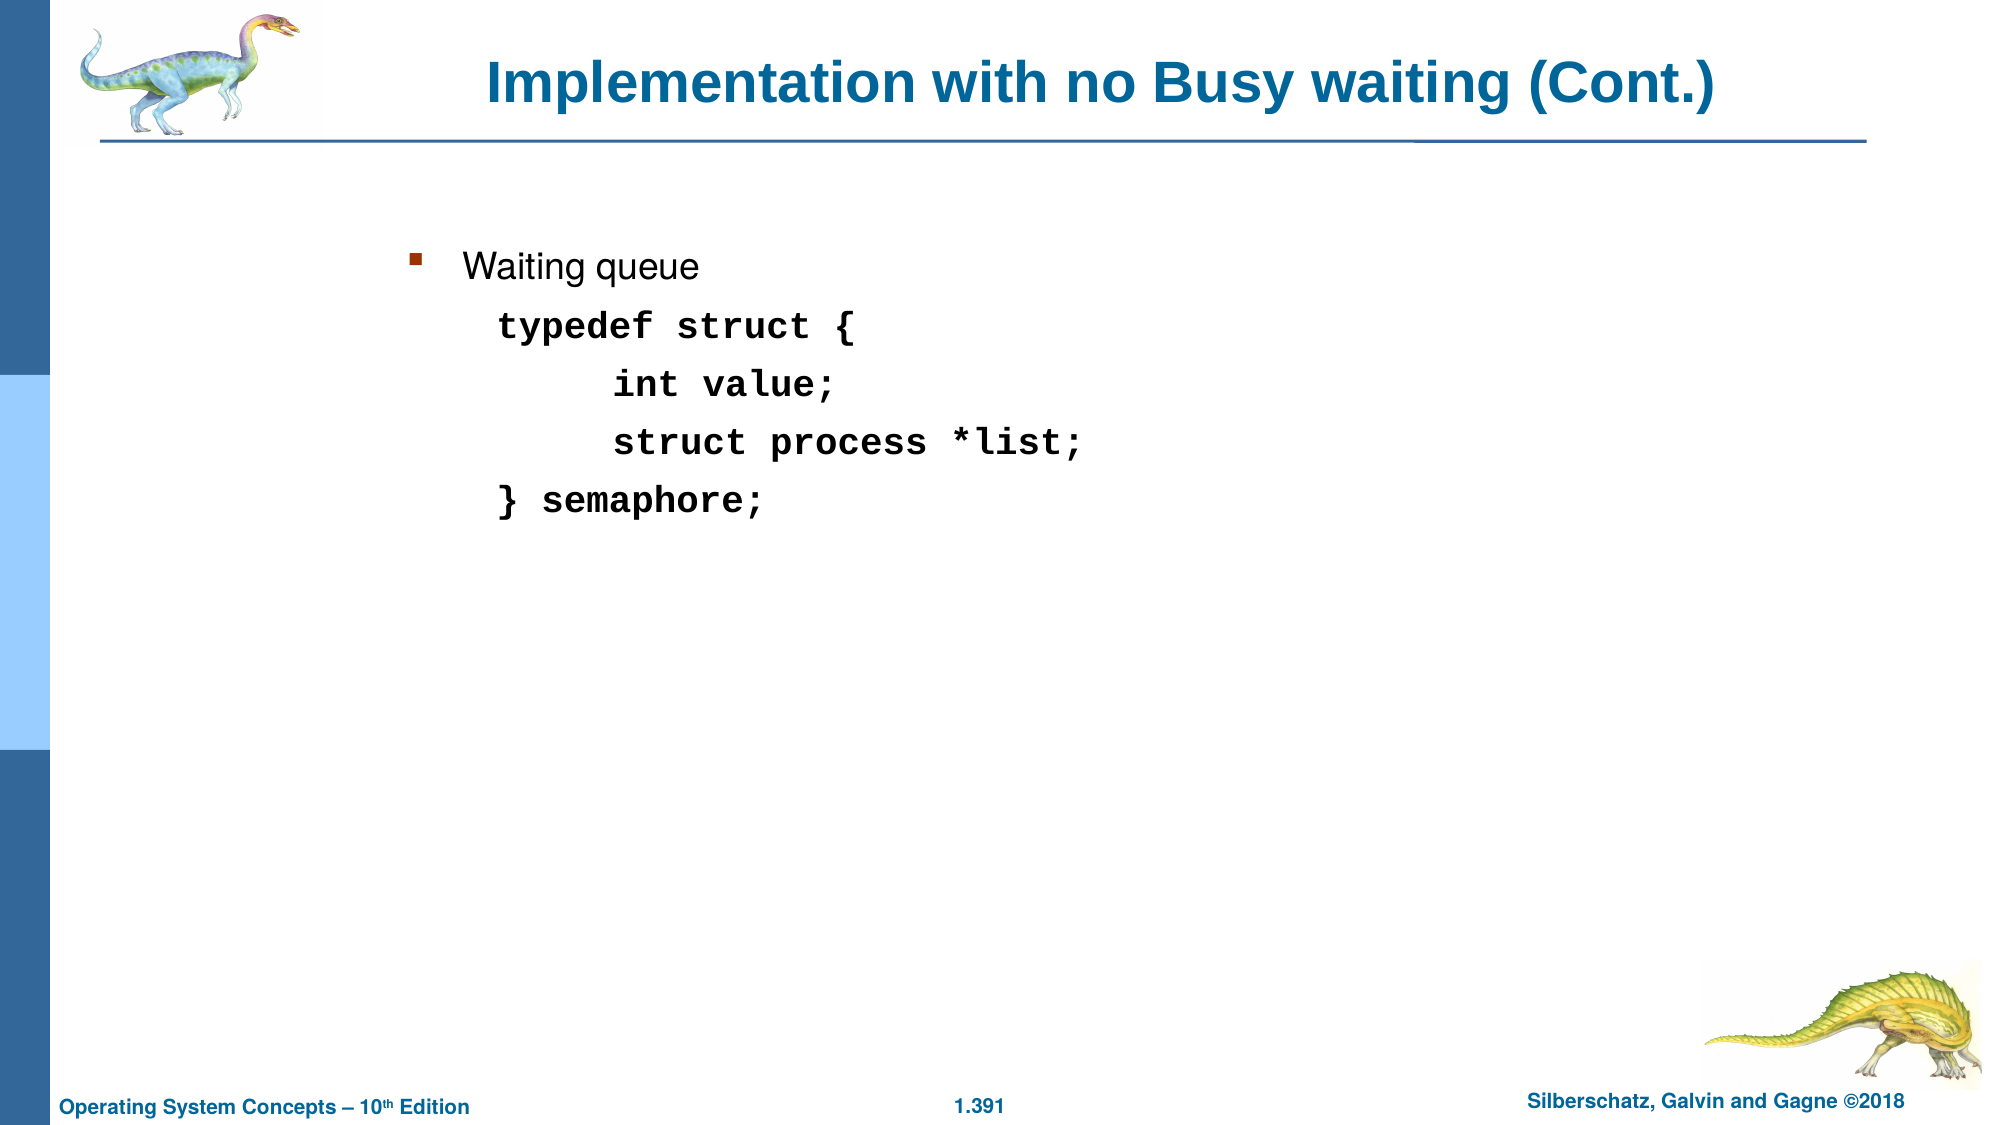

# Implementation with no Busy waiting (Cont.)

Waiting queue
    typedef struct {
   	int value;
   	struct process *list;
    } semaphore;